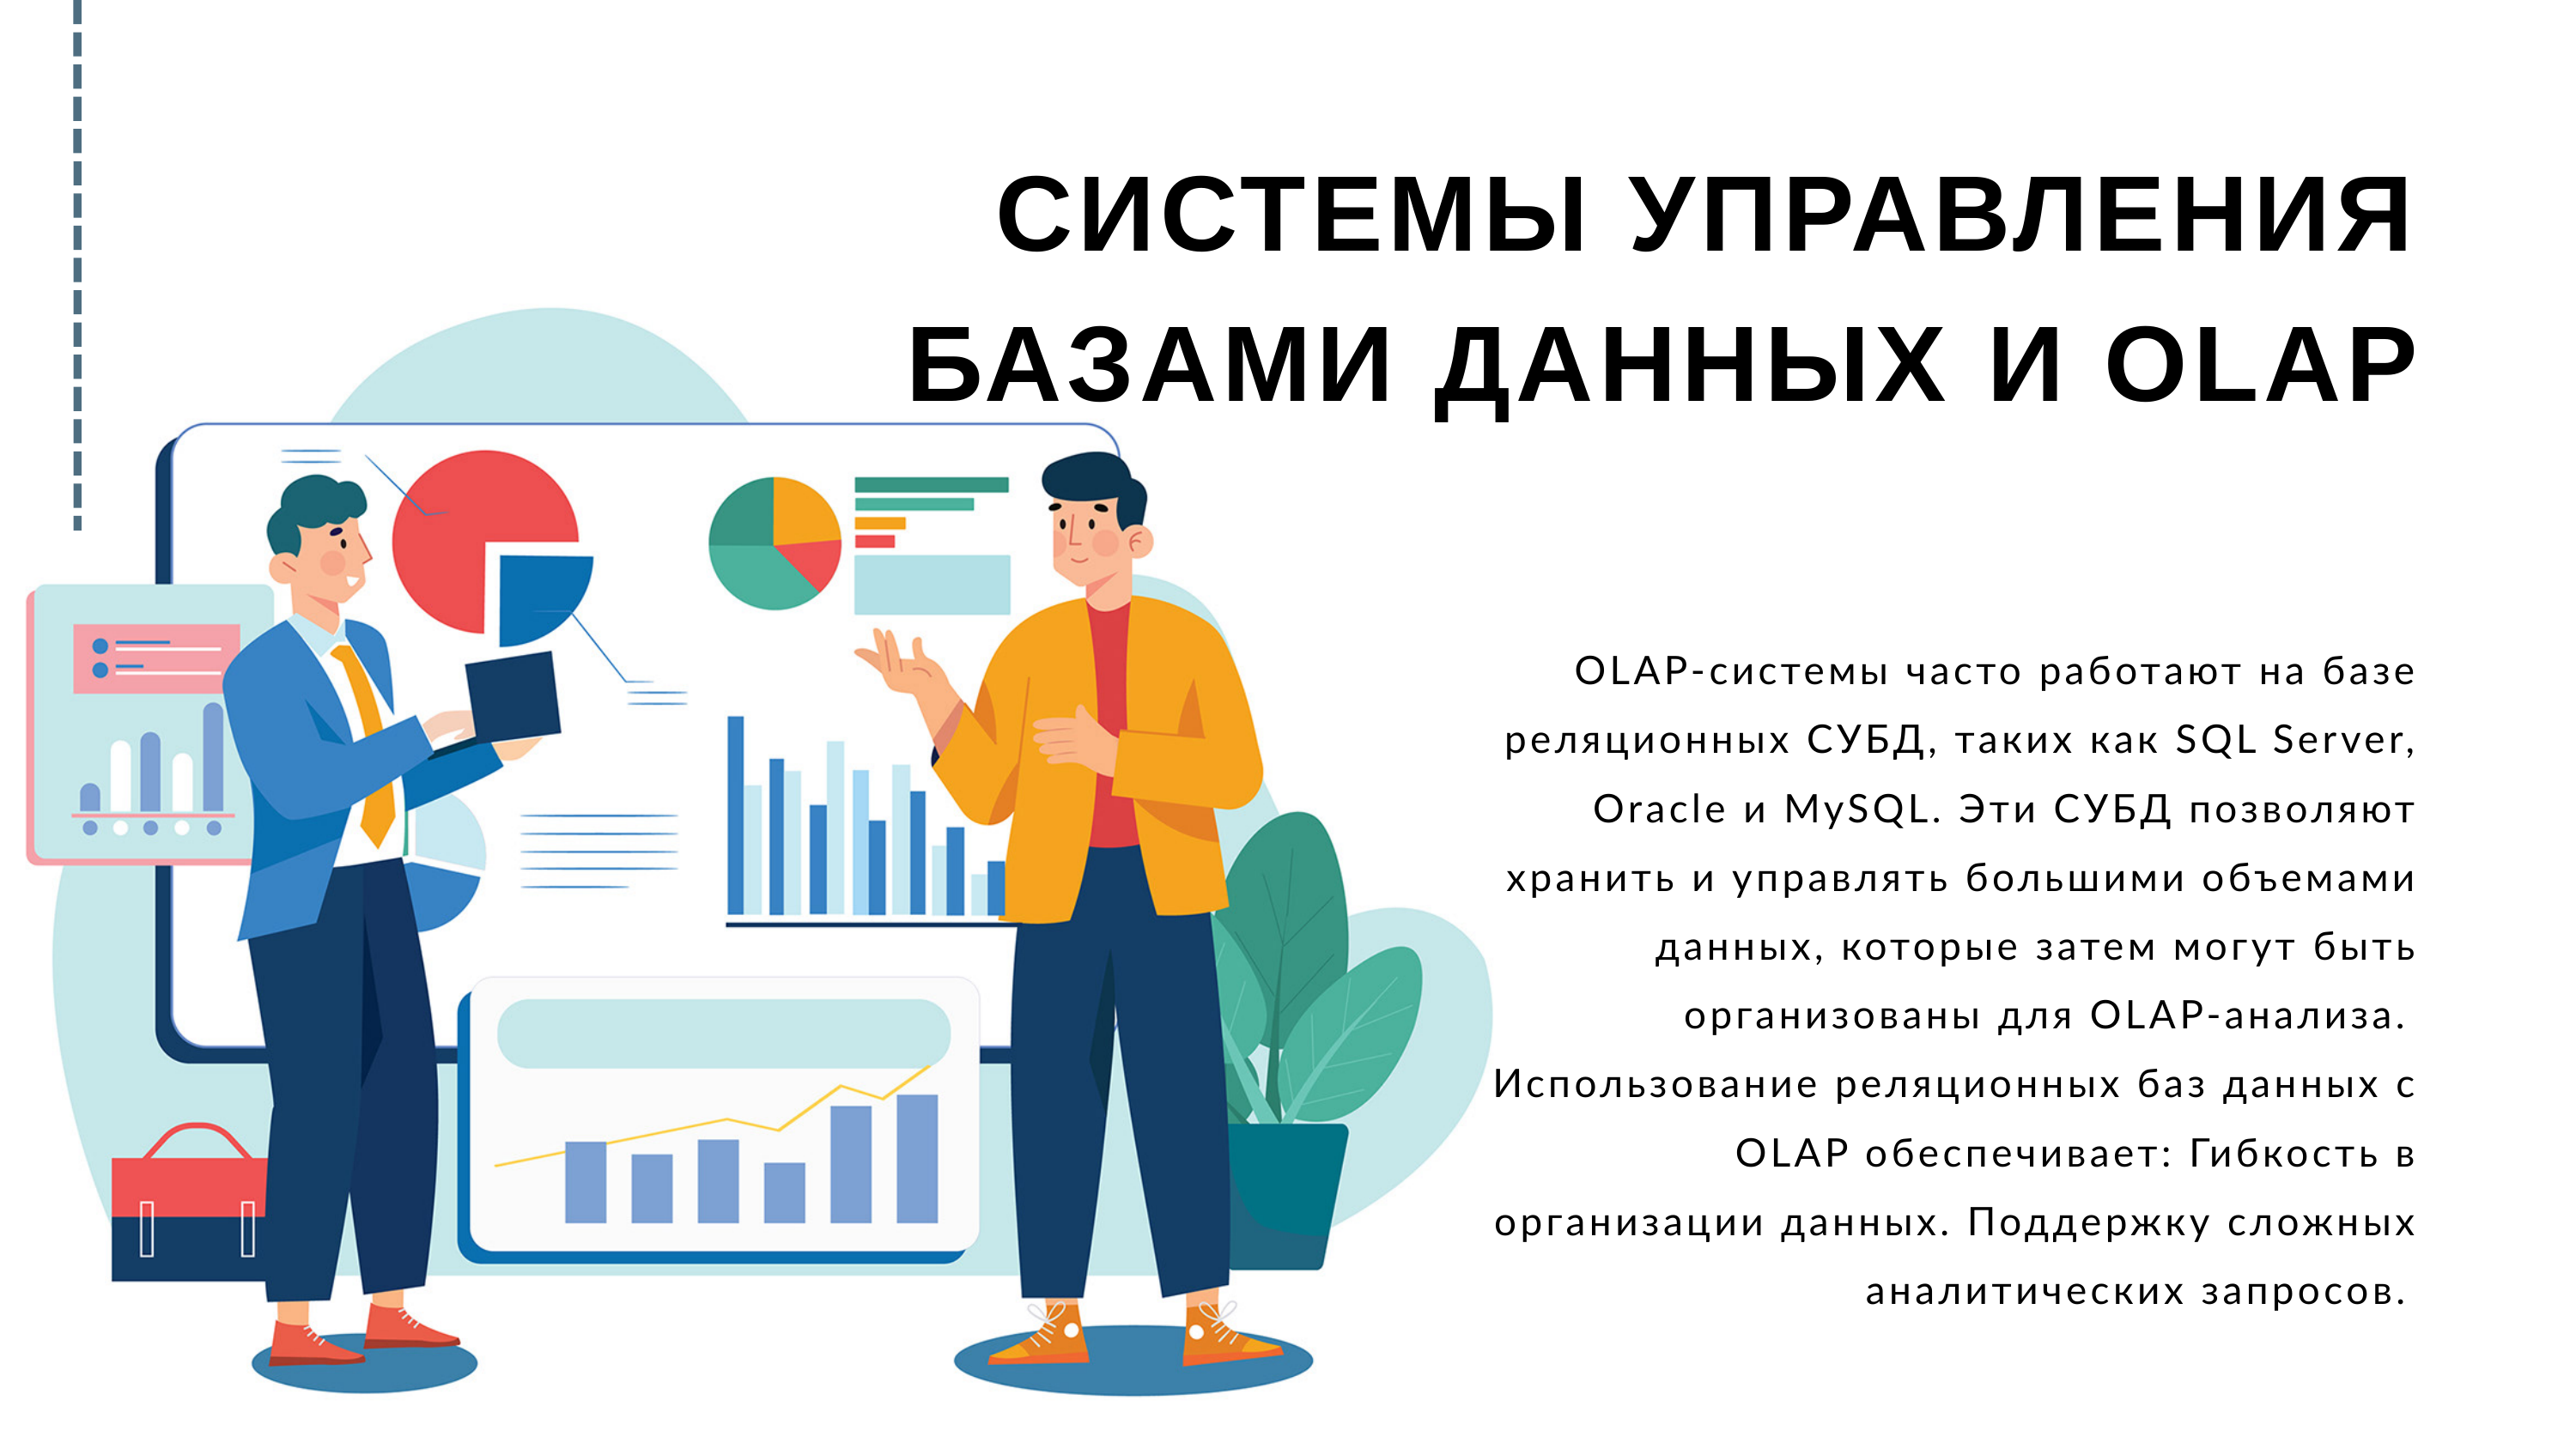

СИСТЕМЫ УПРАВЛЕНИЯ БАЗАМИ ДАННЫХ И OLAP

OLAP-системы часто работают на базе реляционных СУБД, таких как SQL Server, Oracle и MySQL. Эти СУБД позволяют хранить и управлять большими объемами данных, которые затем могут быть организованы для OLAP-анализа.
Использование реляционных баз данных с OLAP обеспечивает: Гибкость в организации данных. Поддержку сложных аналитических запросов.